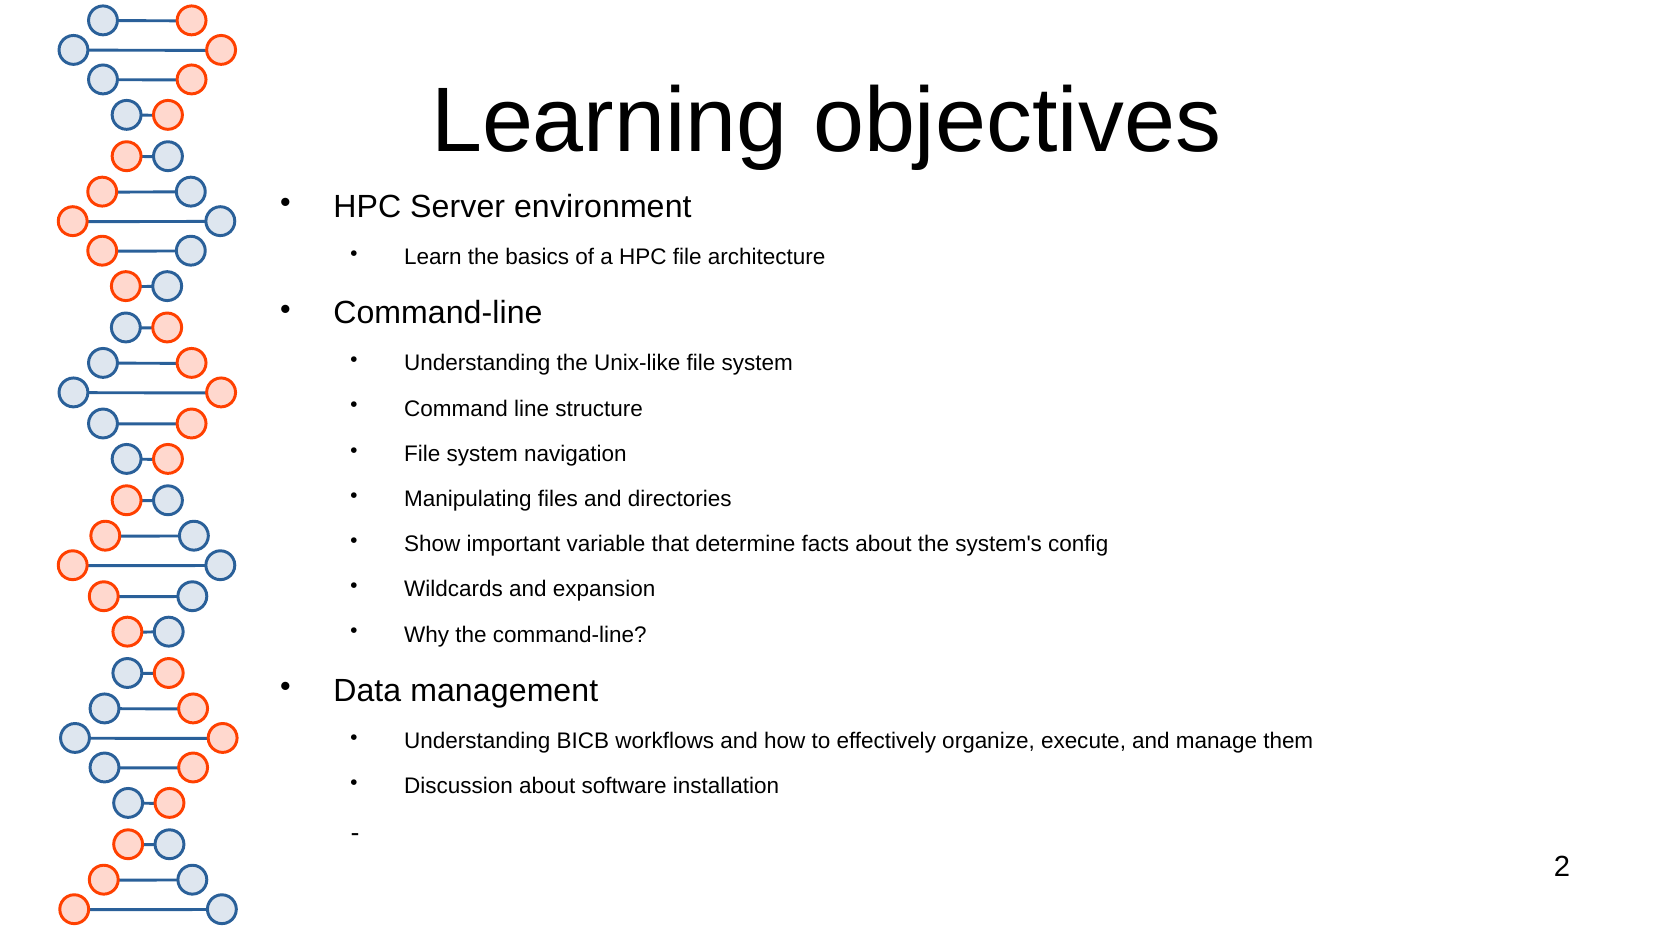

# Learning objectives
HPC Server environment
Learn the basics of a HPC file architecture
Command-line
Understanding the Unix-like file system
Command line structure
File system navigation
Manipulating files and directories
Show important variable that determine facts about the system's config
Wildcards and expansion
Why the command-line?
Data management
Understanding BICB workflows and how to effectively organize, execute, and manage them
Discussion about software installation

2